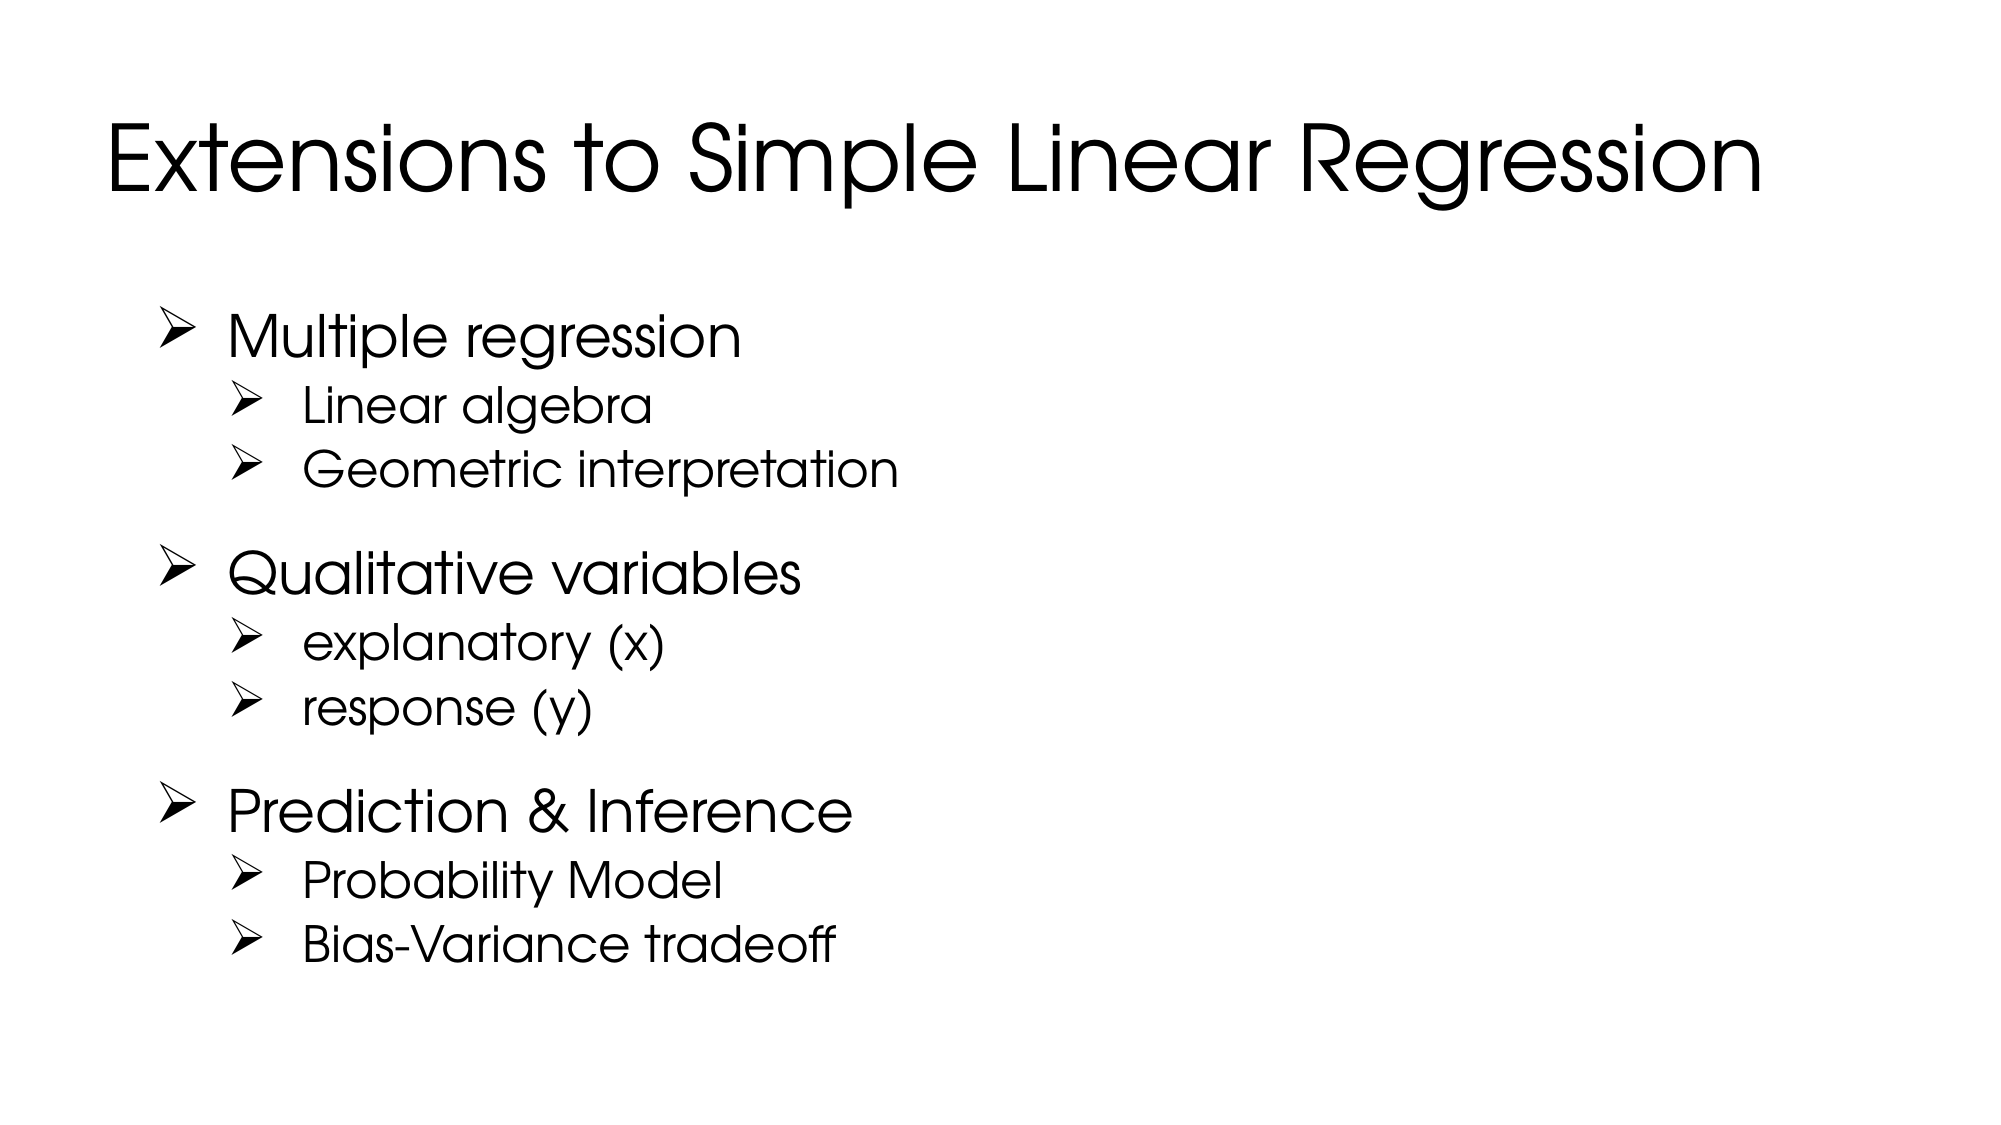

# Extensions to Simple Linear Regression
Multiple regression
Linear algebra
Geometric interpretation
Qualitative variables
explanatory (x)
response (y)
Prediction & Inference
Probability Model
Bias-Variance tradeoff